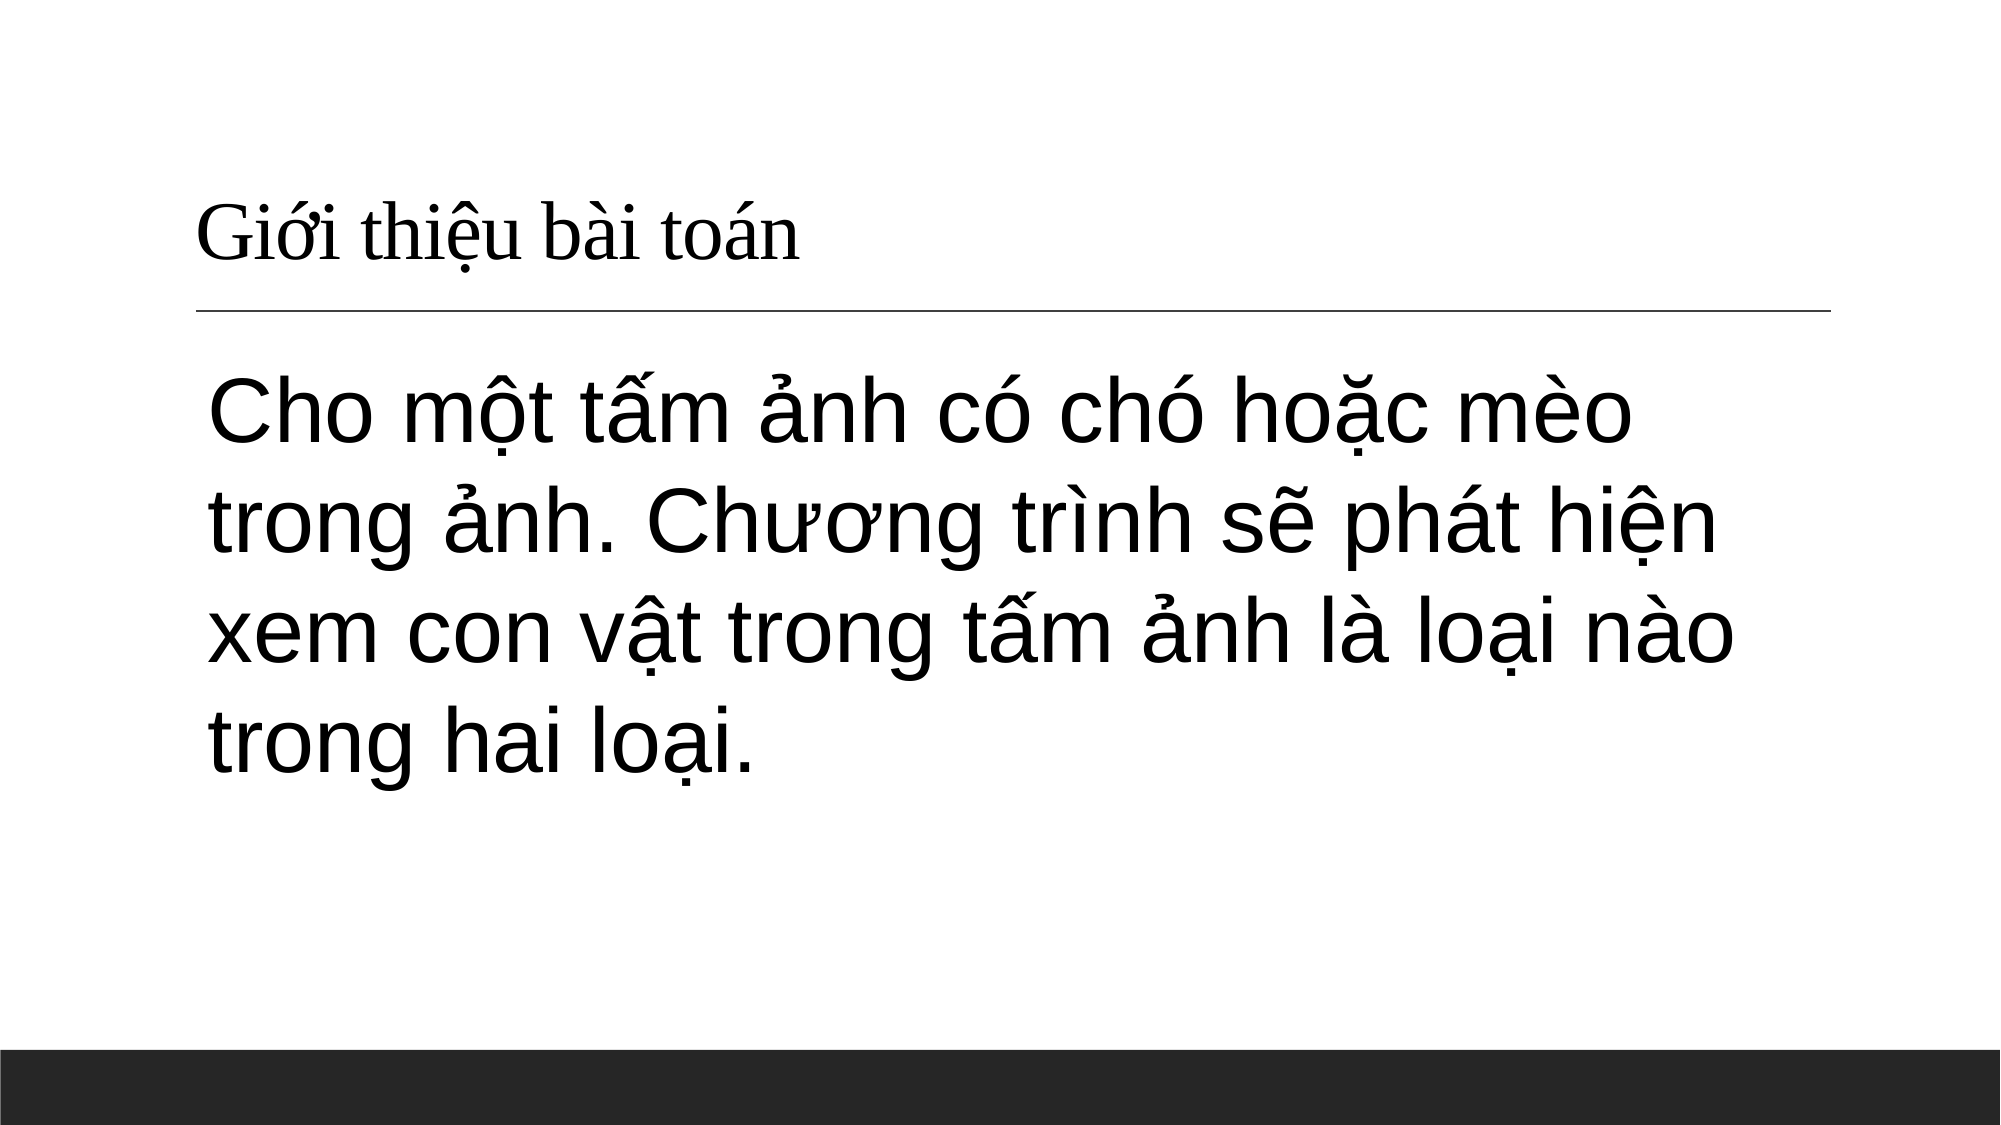

# Giới thiệu bài toán
Cho một tấm ảnh có chó hoặc mèo trong ảnh. Chương trình sẽ phát hiện xem con vật trong tấm ảnh là loại nào trong hai loại.